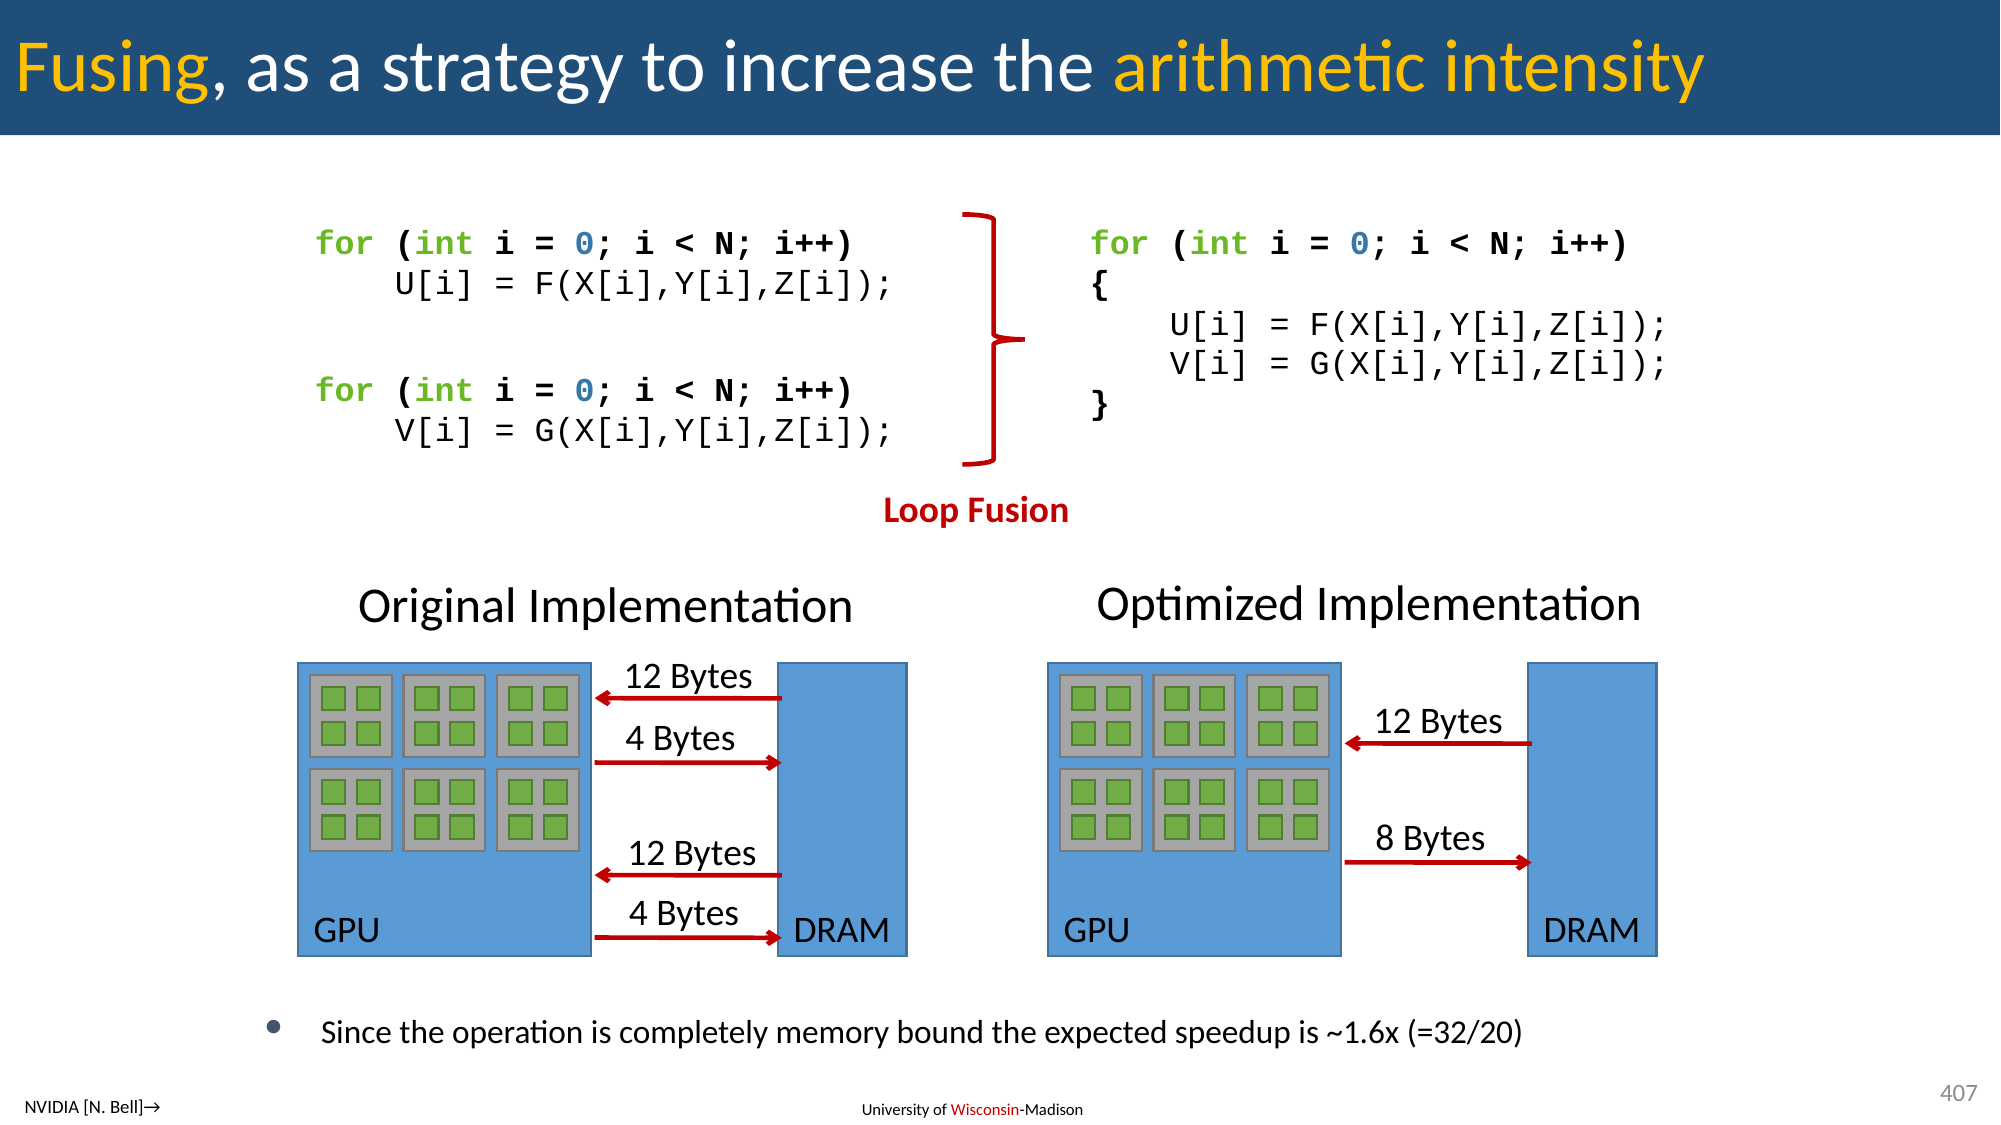

# Fusing, as a strategy to increase the arithmetic intensity
for (int i = 0; i < N; i++)
    U[i] = F(X[i],Y[i],Z[i]);

for (int i = 0; i < N; i++)
{
    U[i] = F(X[i],Y[i],Z[i]);
    V[i] = G(X[i],Y[i],Z[i]);
}
for (int i = 0; i < N; i++)
    V[i] = G(X[i],Y[i],Z[i]);

Loop Fusion
Optimized Implementation
Original Implementation
12 Bytes

4 Bytes

12 Bytes
4 Bytes
GPU
DRAM

12 Bytes

8 Bytes

GPU
DRAM
Since the operation is completely memory bound the expected speedup is ~1.6x (=32/20)
407
NVIDIA [N. Bell]→